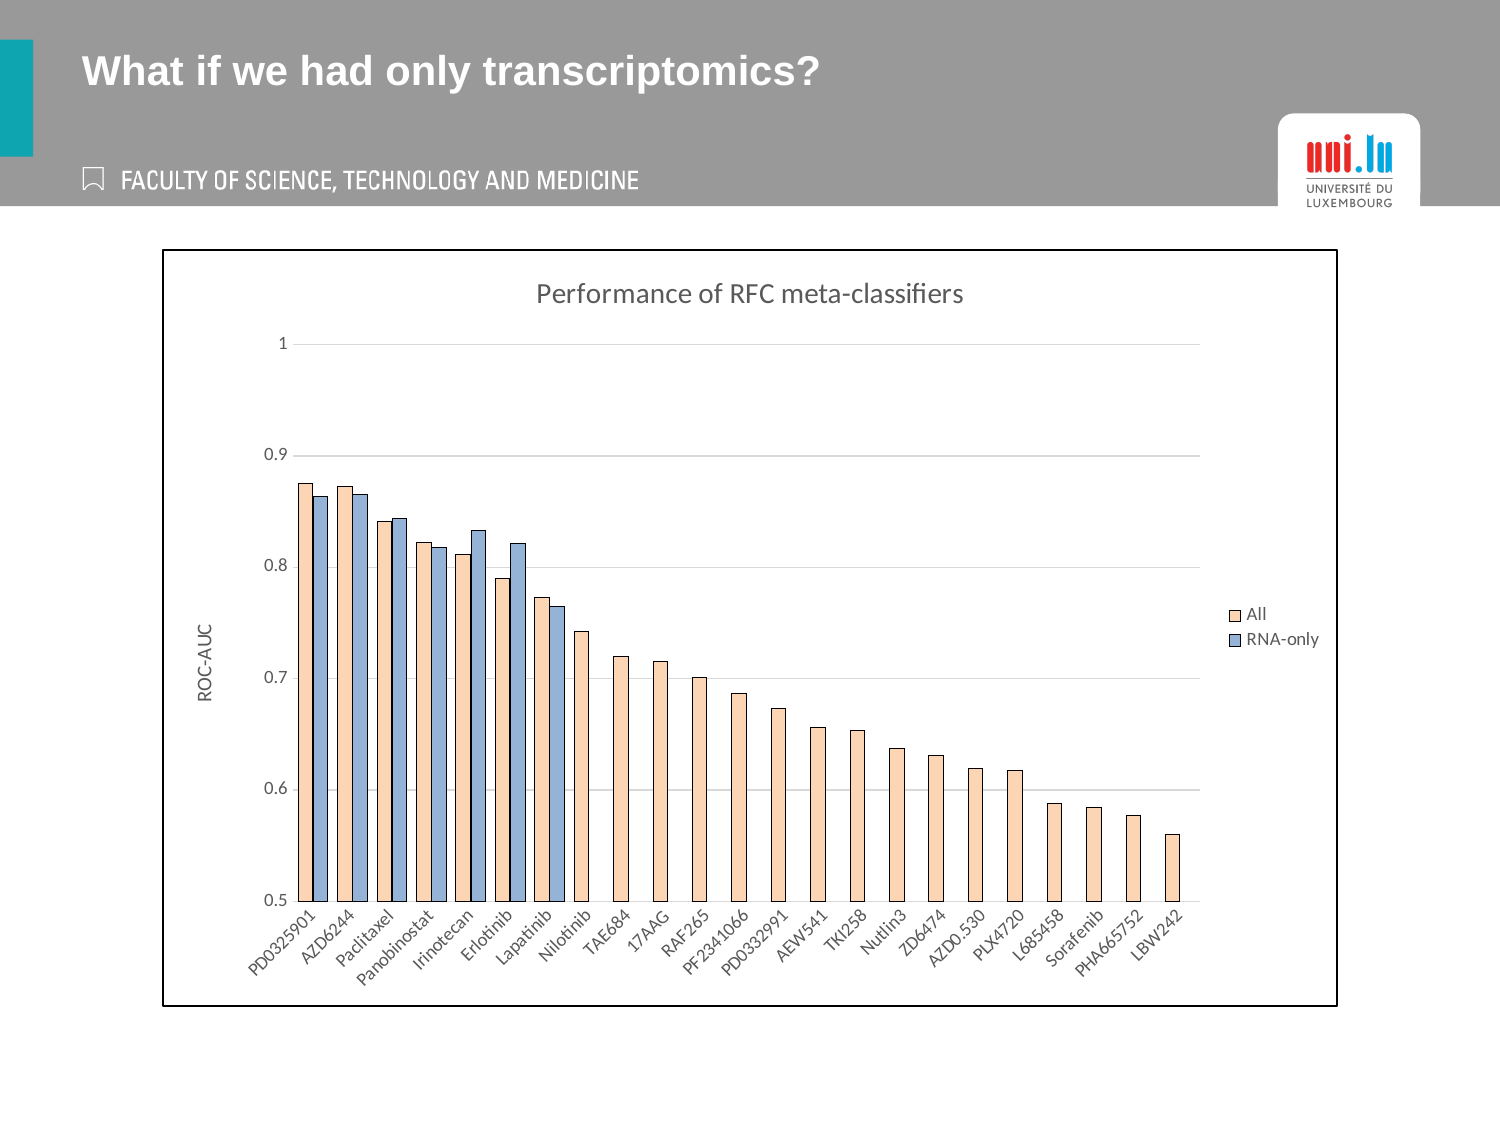

# What if we had only transcriptomics?

### Chart: Performance of RFC meta-classifiers

| Category | All | RNA-only |
|---|---|---|
| PD0325901 | 0.875 | 0.864 |
| AZD6244 | 0.873 | 0.865 |
| Paclitaxel | 0.841 | 0.844 |
| Panobinostat | 0.822 | 0.818 |
| Irinotecan | 0.811 | 0.833 |
| Erlotinib | 0.79 | 0.821 |
| Lapatinib | 0.773 | 0.765 |
| Nilotinib | 0.742 | None |
| TAE684 | 0.72 | None |
| 17AAG | 0.715 | None |
| RAF265 | 0.701 | None |
| PF2341066 | 0.687 | None |
| PD0332991 | 0.673 | None |
| AEW541 | 0.656 | None |
| TKI258 | 0.653 | None |
| Nutlin3 | 0.637 | None |
| ZD6474 | 0.631 | None |
| AZD0.530 | 0.619 | None |
| PLX4720 | 0.617 | None |
| L685458 | 0.588 | None |
| Sorafenib | 0.584 | None |
| PHA665752 | 0.577 | None |
| LBW242 | 0.56 | None |